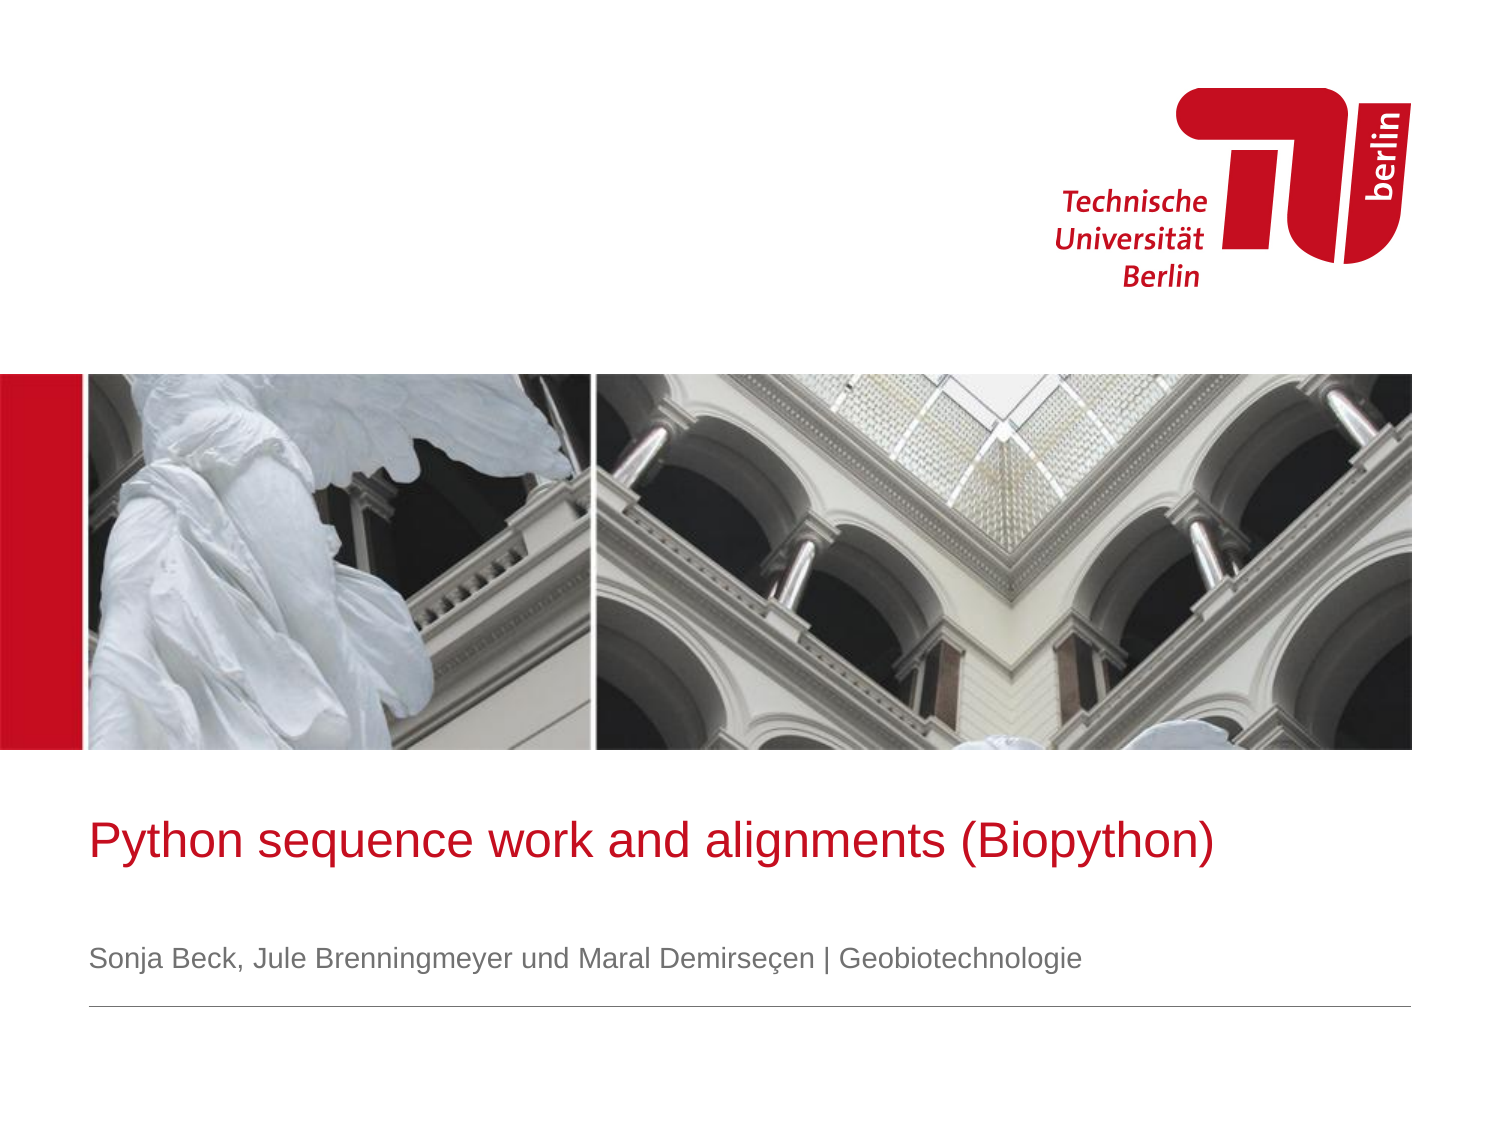

# Python sequence work and alignments (Biopython)
Sonja Beck, Jule Brenningmeyer und Maral Demirseçen | Geobiotechnologie